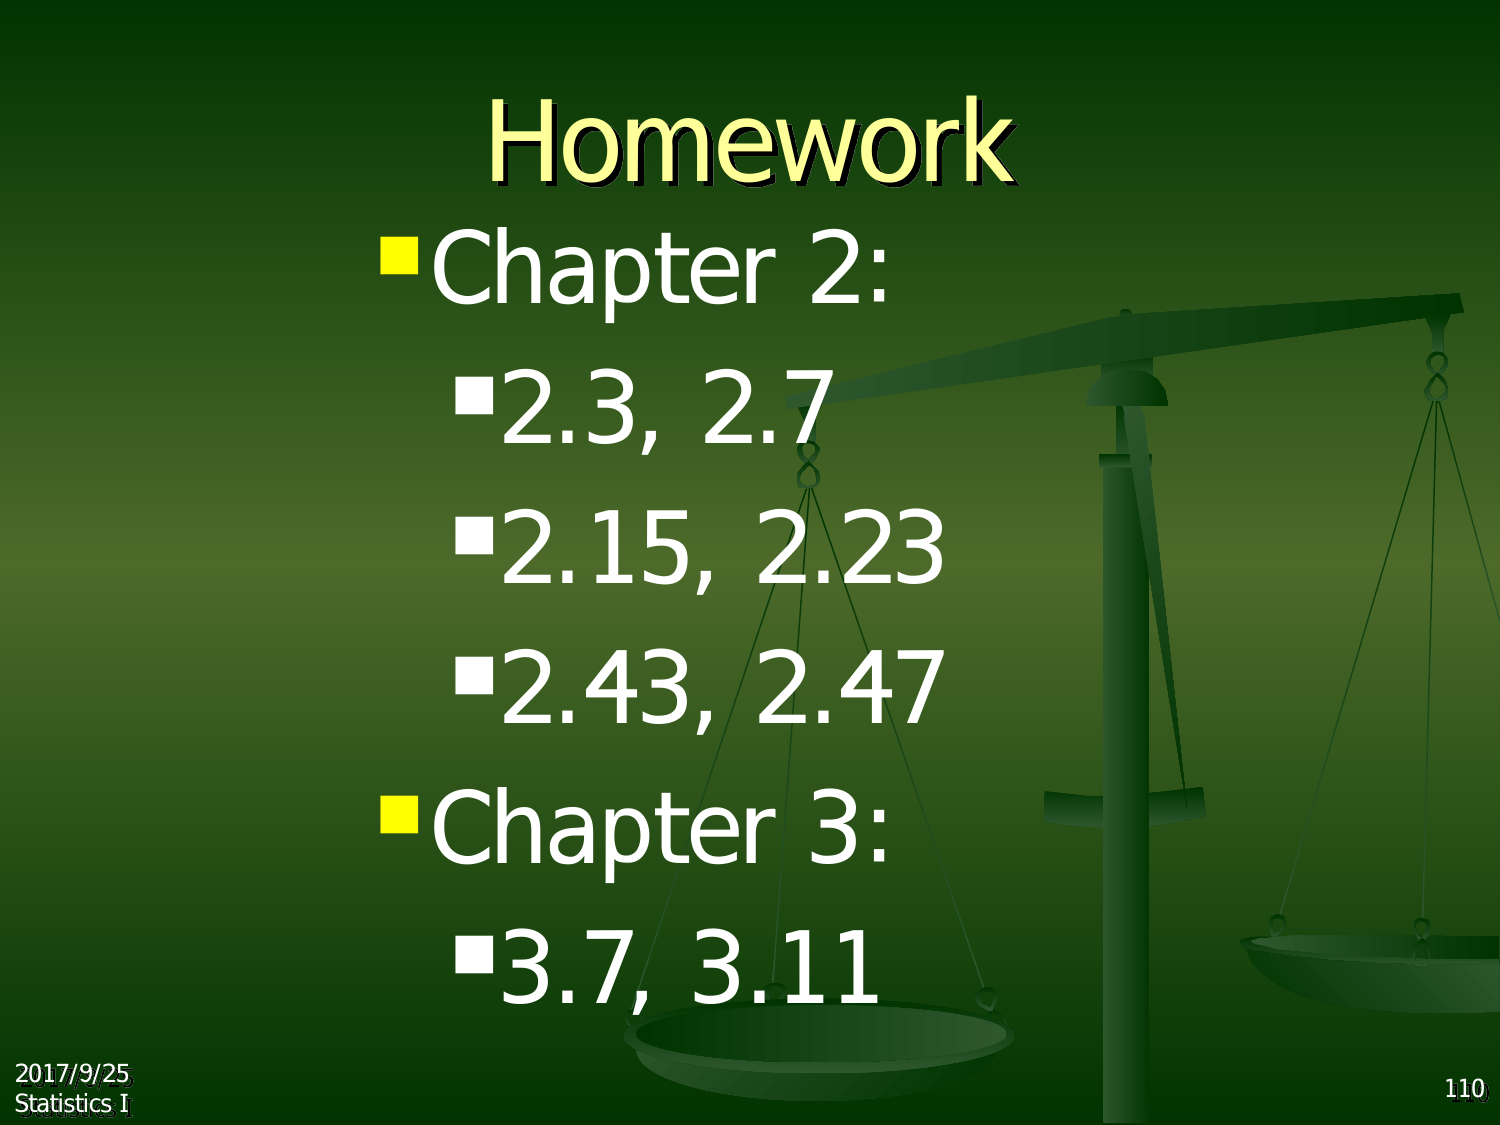

# Homework
Chapter 2:
2.3, 2.7
2.15, 2.23
2.43, 2.47
Chapter 3:
3.7, 3.11
2017/9/25
Statistics I
110